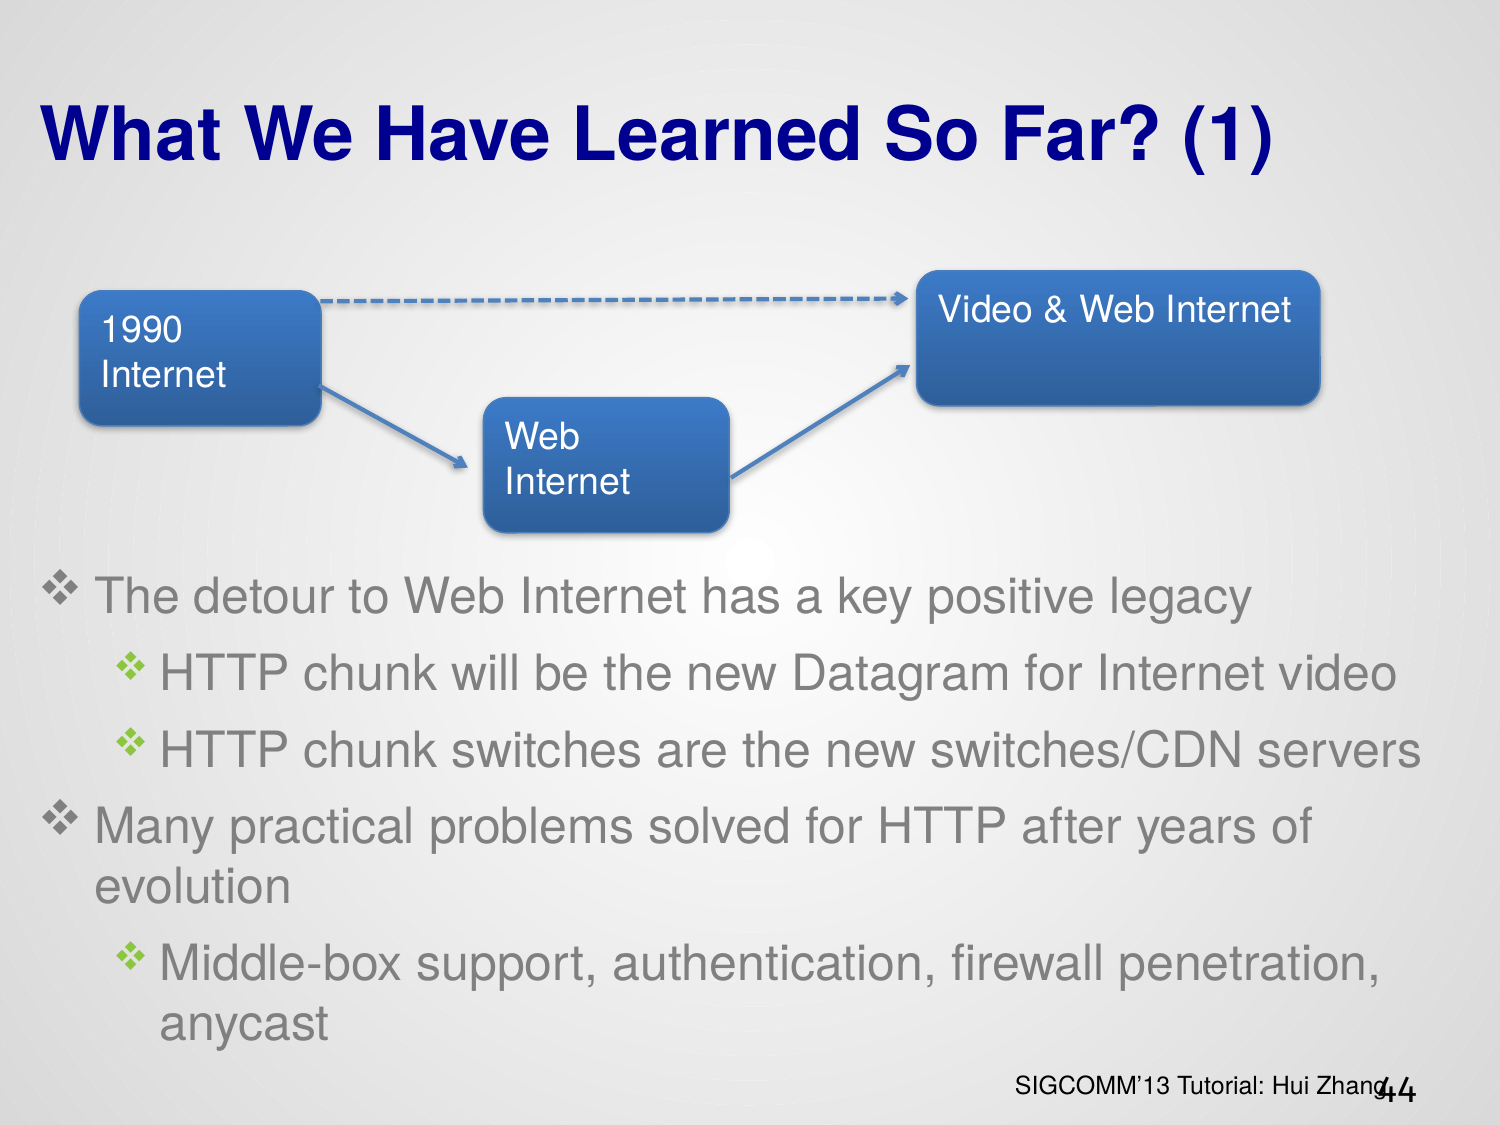

# What We Have Learned So Far? (1)
Video & Web Internet
1990 Internet
Web Internet
The detour to Web Internet has a key positive legacy
HTTP chunk will be the new Datagram for Internet video
HTTP chunk switches are the new switches/CDN servers
Many practical problems solved for HTTP after years of evolution
Middle-box support, authentication, firewall penetration, anycast
44